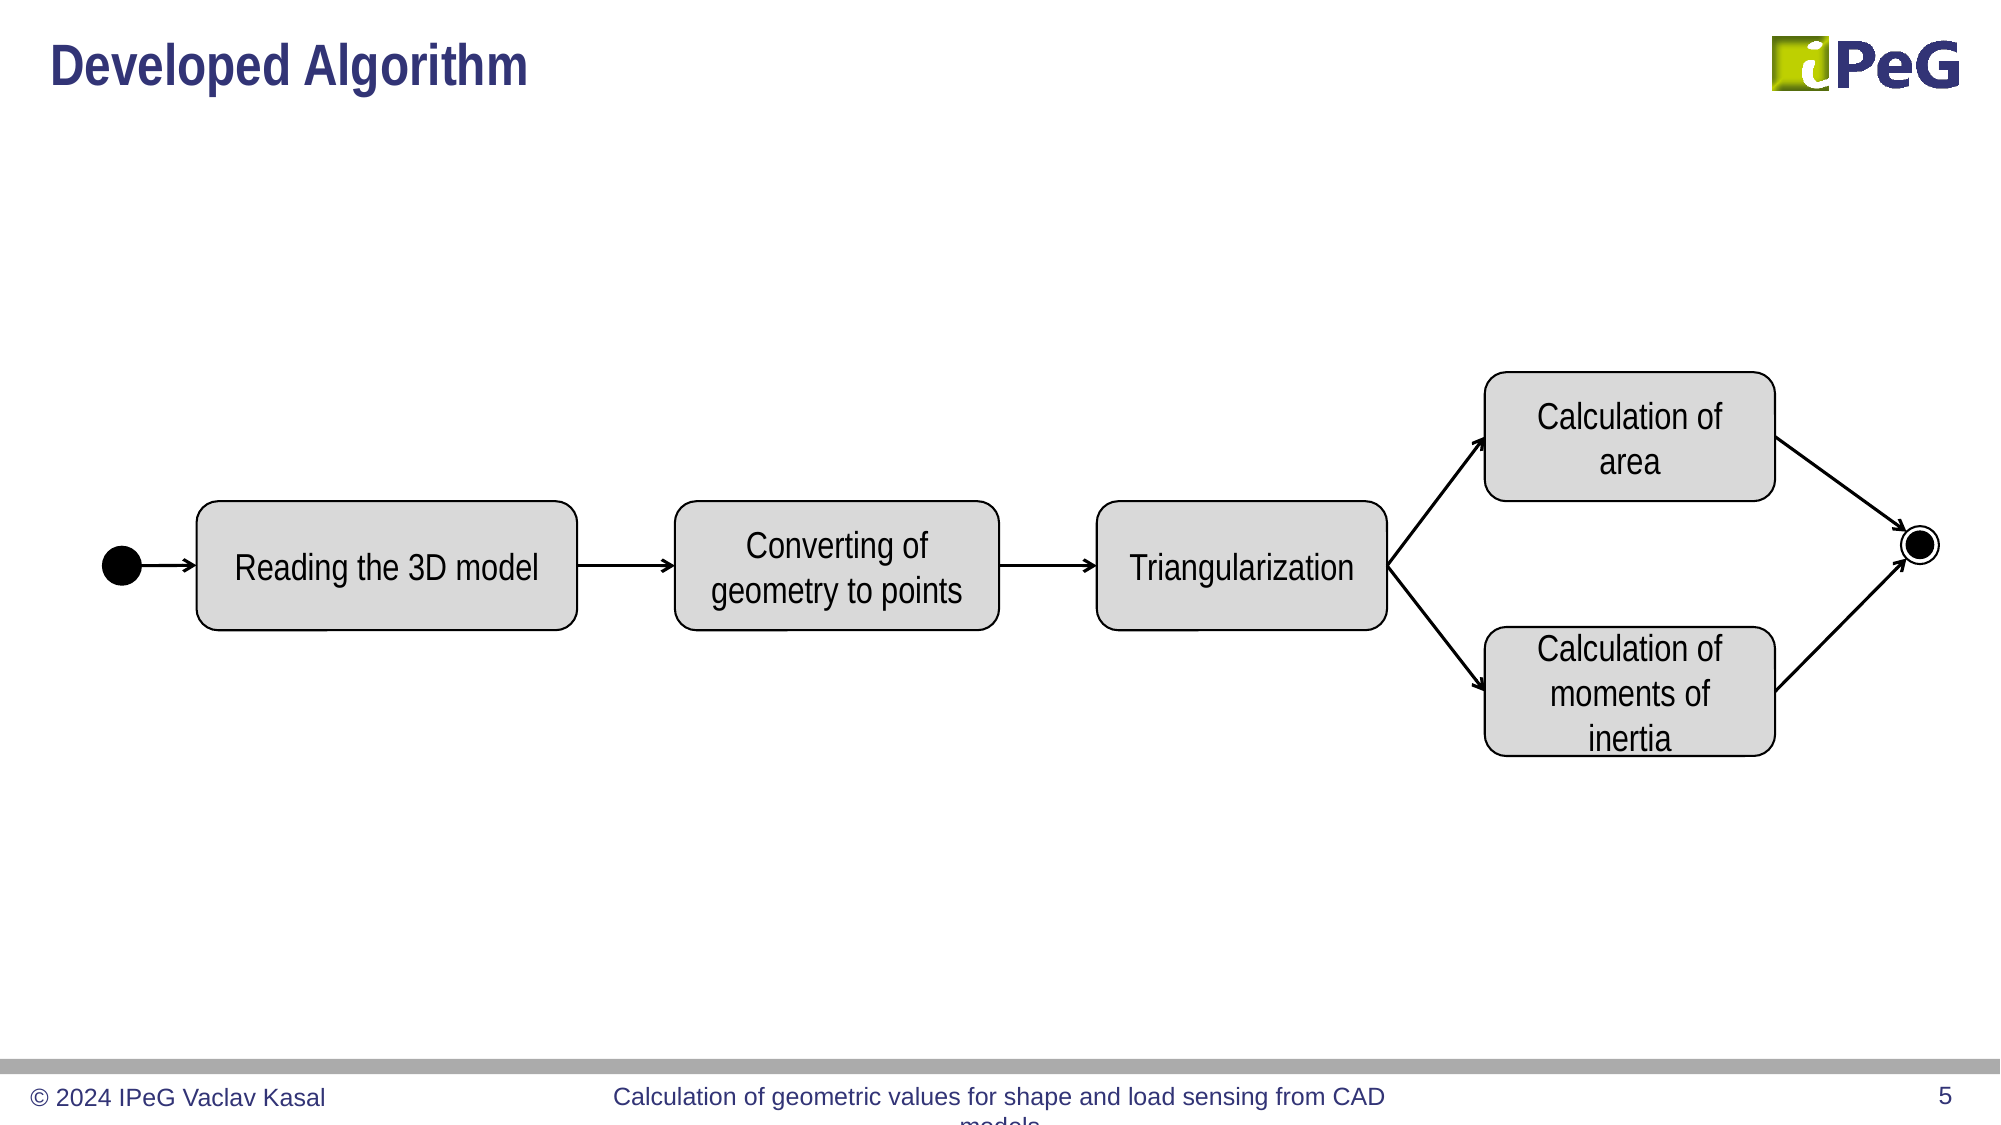

# Developed Algorithm
Calculation of area
Reading the 3D model
Converting of geometry to points
Triangularization

Calculation of moments of inertia